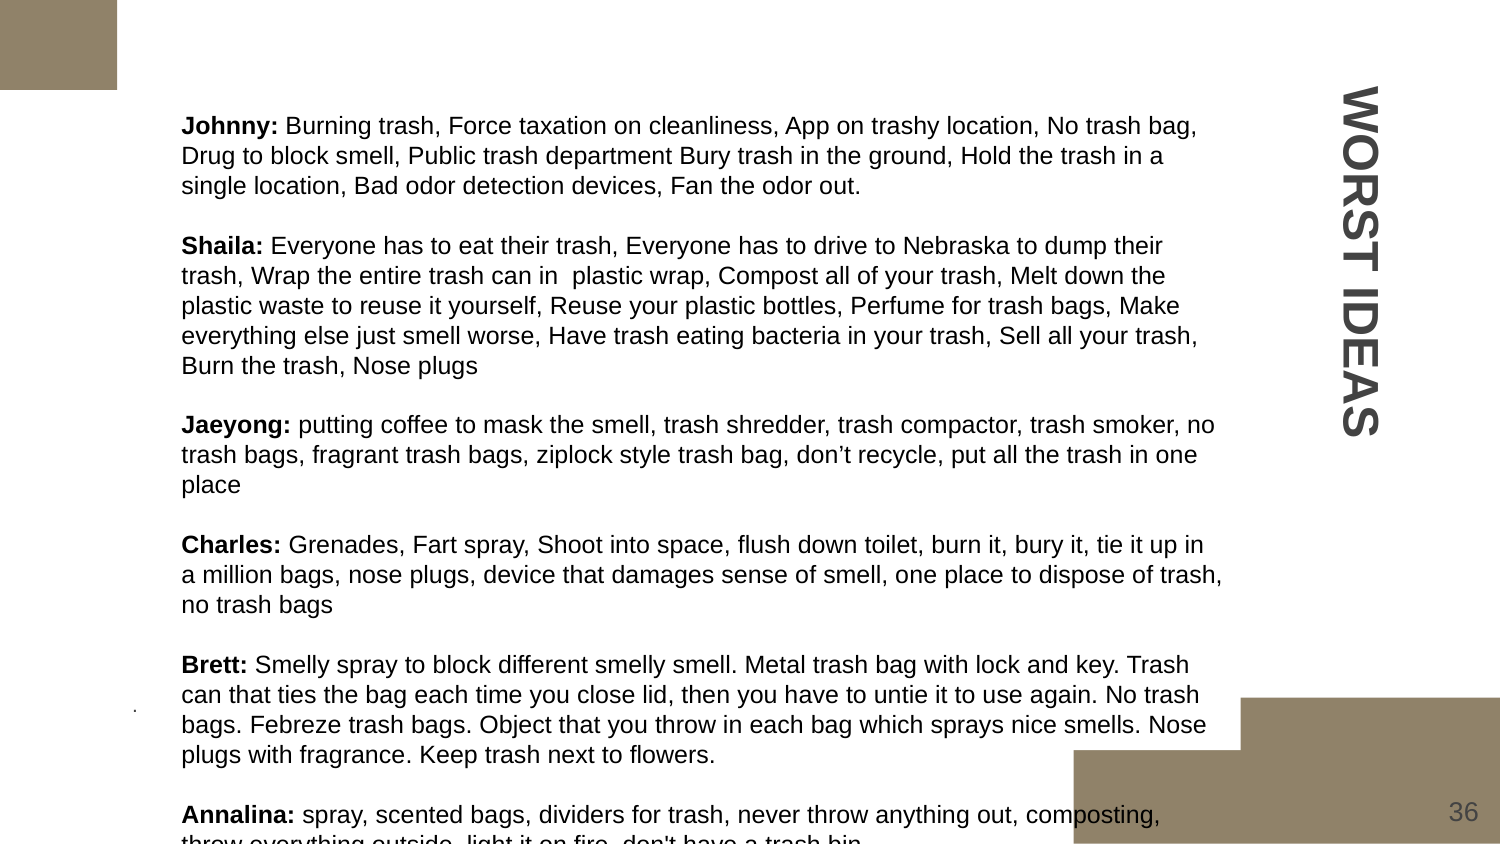

Johnny: Burning trash, Force taxation on cleanliness, App on trashy location, No trash bag, Drug to block smell, Public trash department Bury trash in the ground, Hold the trash in a single location, Bad odor detection devices, Fan the odor out.

Shaila: Everyone has to eat their trash, Everyone has to drive to Nebraska to dump their trash, Wrap the entire trash can in  plastic wrap, Compost all of your trash, Melt down the plastic waste to reuse it yourself, Reuse your plastic bottles, Perfume for trash bags, Make everything else just smell worse, Have trash eating bacteria in your trash, Sell all your trash, Burn the trash, Nose plugs

Jaeyong: putting coffee to mask the smell, trash shredder, trash compactor, trash smoker, no trash bags, fragrant trash bags, ziplock style trash bag, don’t recycle, put all the trash in one place

Charles: Grenades, Fart spray, Shoot into space, flush down toilet, burn it, bury it, tie it up in a million bags, nose plugs, device that damages sense of smell, one place to dispose of trash, no trash bags

Brett: Smelly spray to block different smelly smell. Metal trash bag with lock and key. Trash can that ties the bag each time you close lid, then you have to untie it to use again. No trash bags. Febreze trash bags. Object that you throw in each bag which sprays nice smells. Nose plugs with fragrance. Keep trash next to flowers.

Annalina: spray, scented bags, dividers for trash, never throw anything out, composting, throw everything outside, light it on fire, don't have a trash bin

# WORST IDEAS

.
36